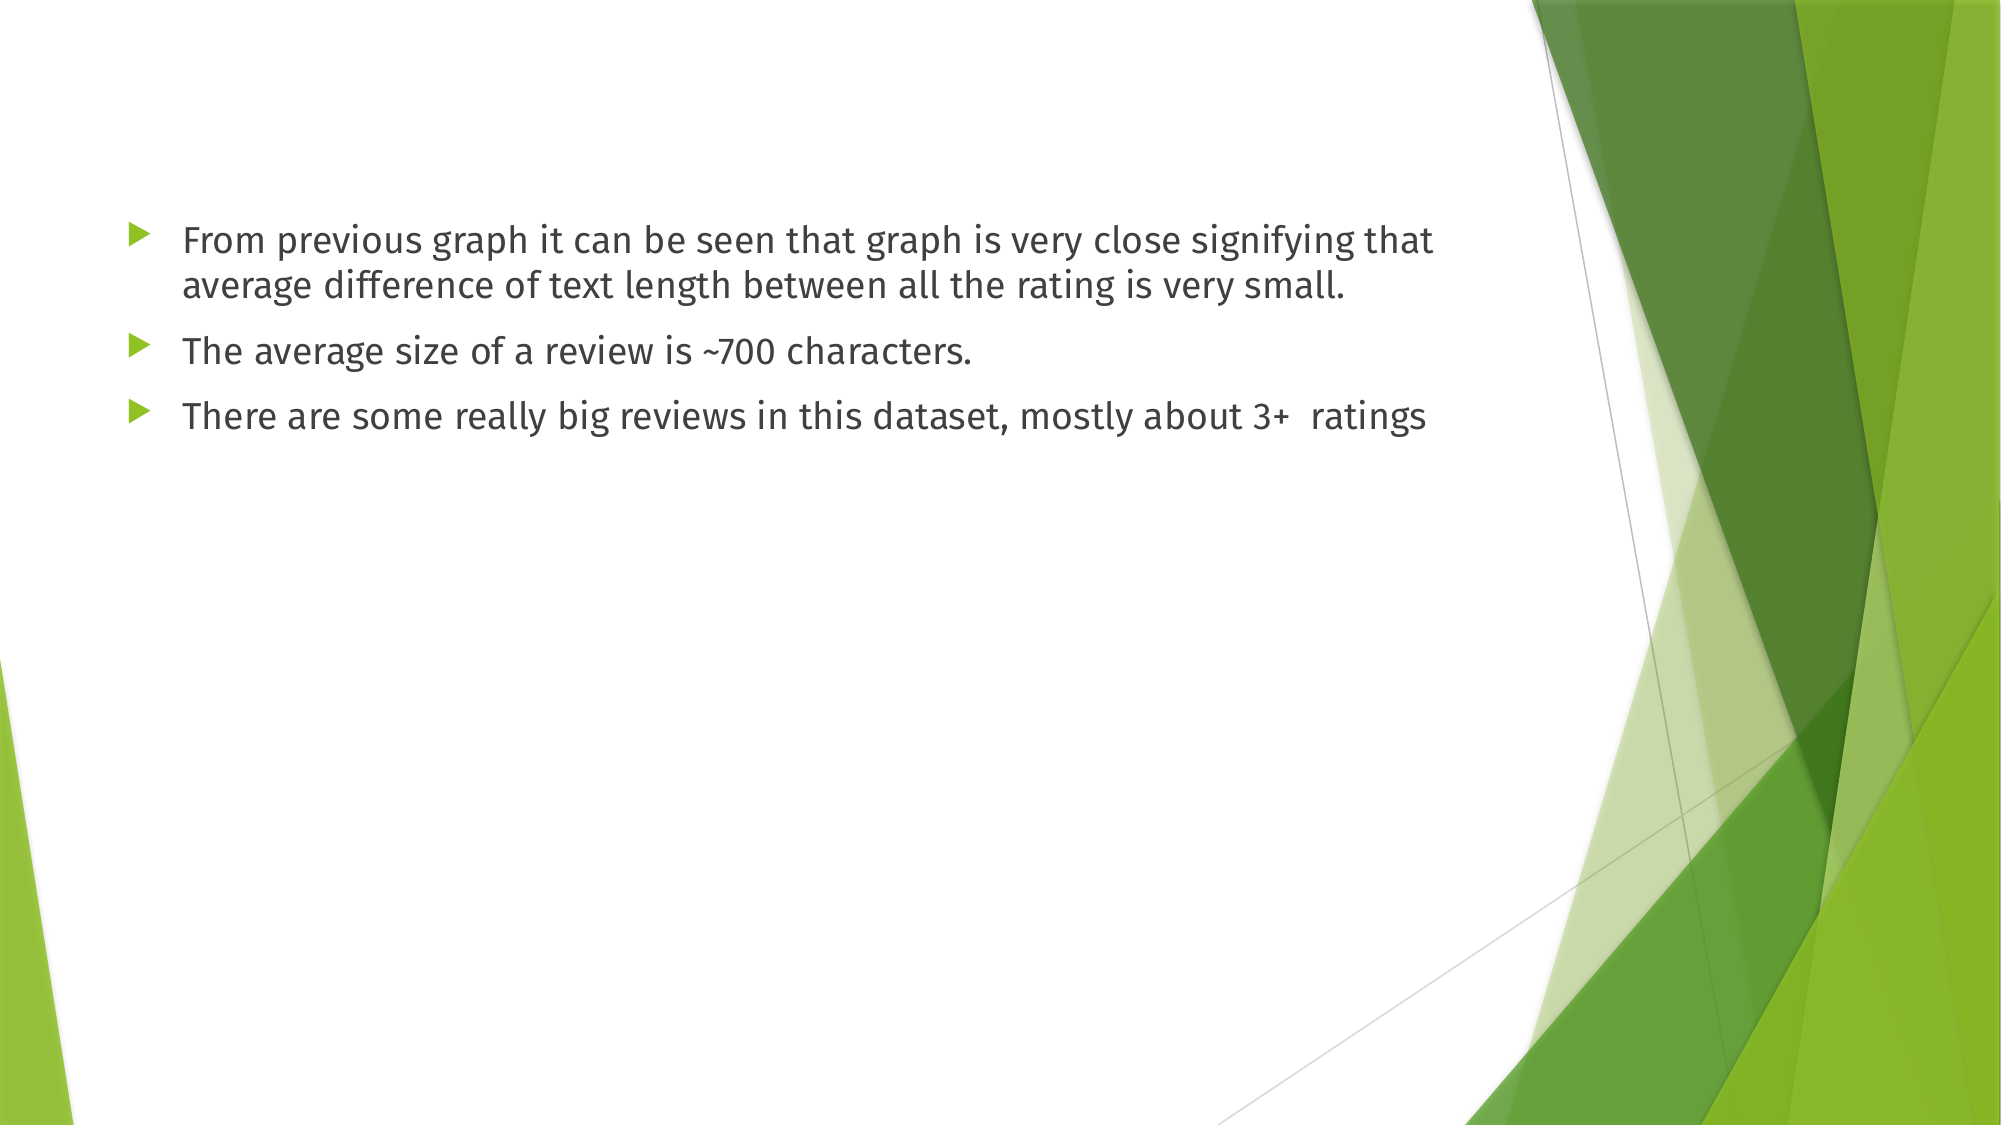

#
From previous graph it can be seen that graph is very close signifying that average difference of text length between all the rating is very small.
The average size of a review is ~700 characters.
There are some really big reviews in this dataset, mostly about 3+  ratings